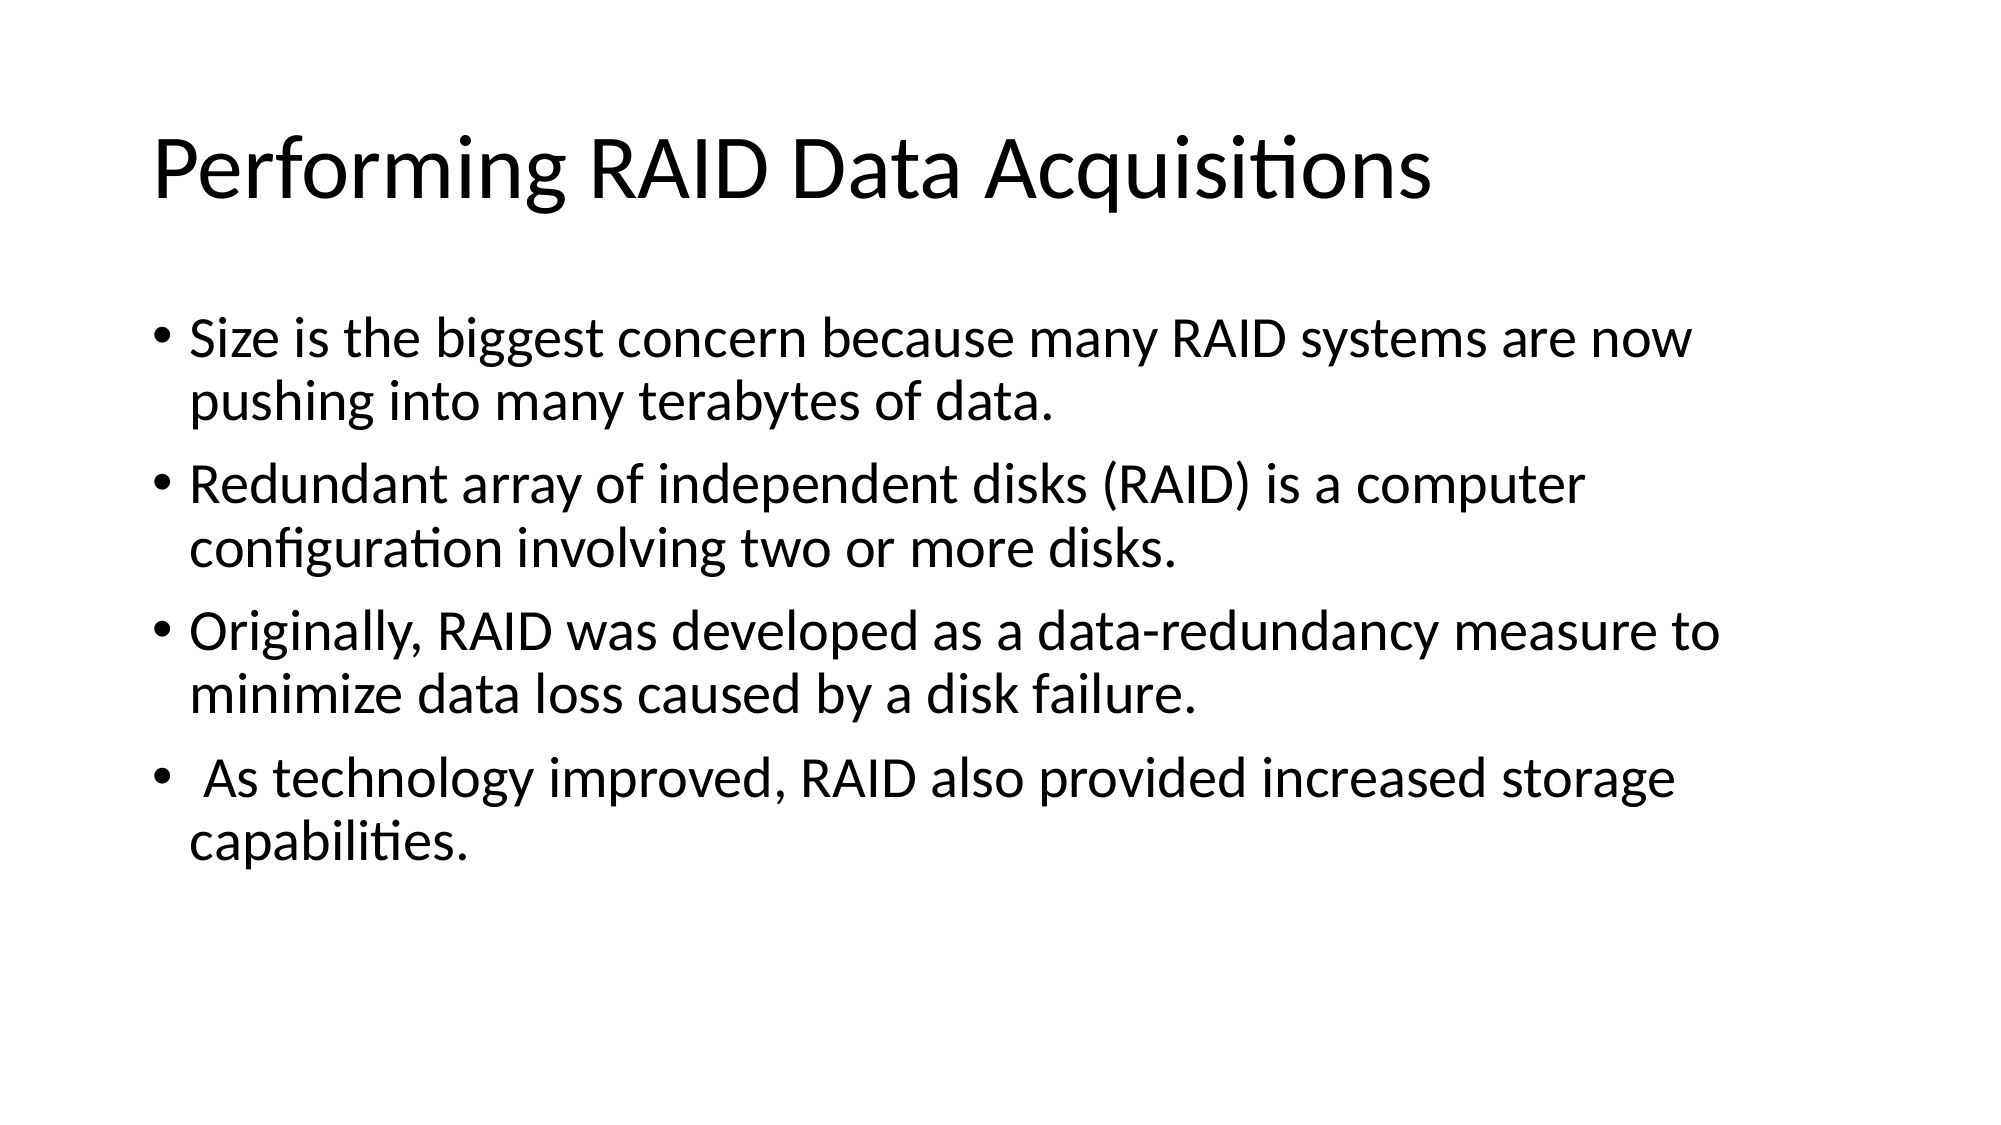

# Performing RAID Data Acquisitions
Size is the biggest concern because many RAID systems are now pushing into many terabytes of data.
Redundant array of independent disks (RAID) is a computer configuration involving two or more disks.
Originally, RAID was developed as a data-redundancy measure to minimize data loss caused by a disk failure.
 As technology improved, RAID also provided increased storage capabilities.